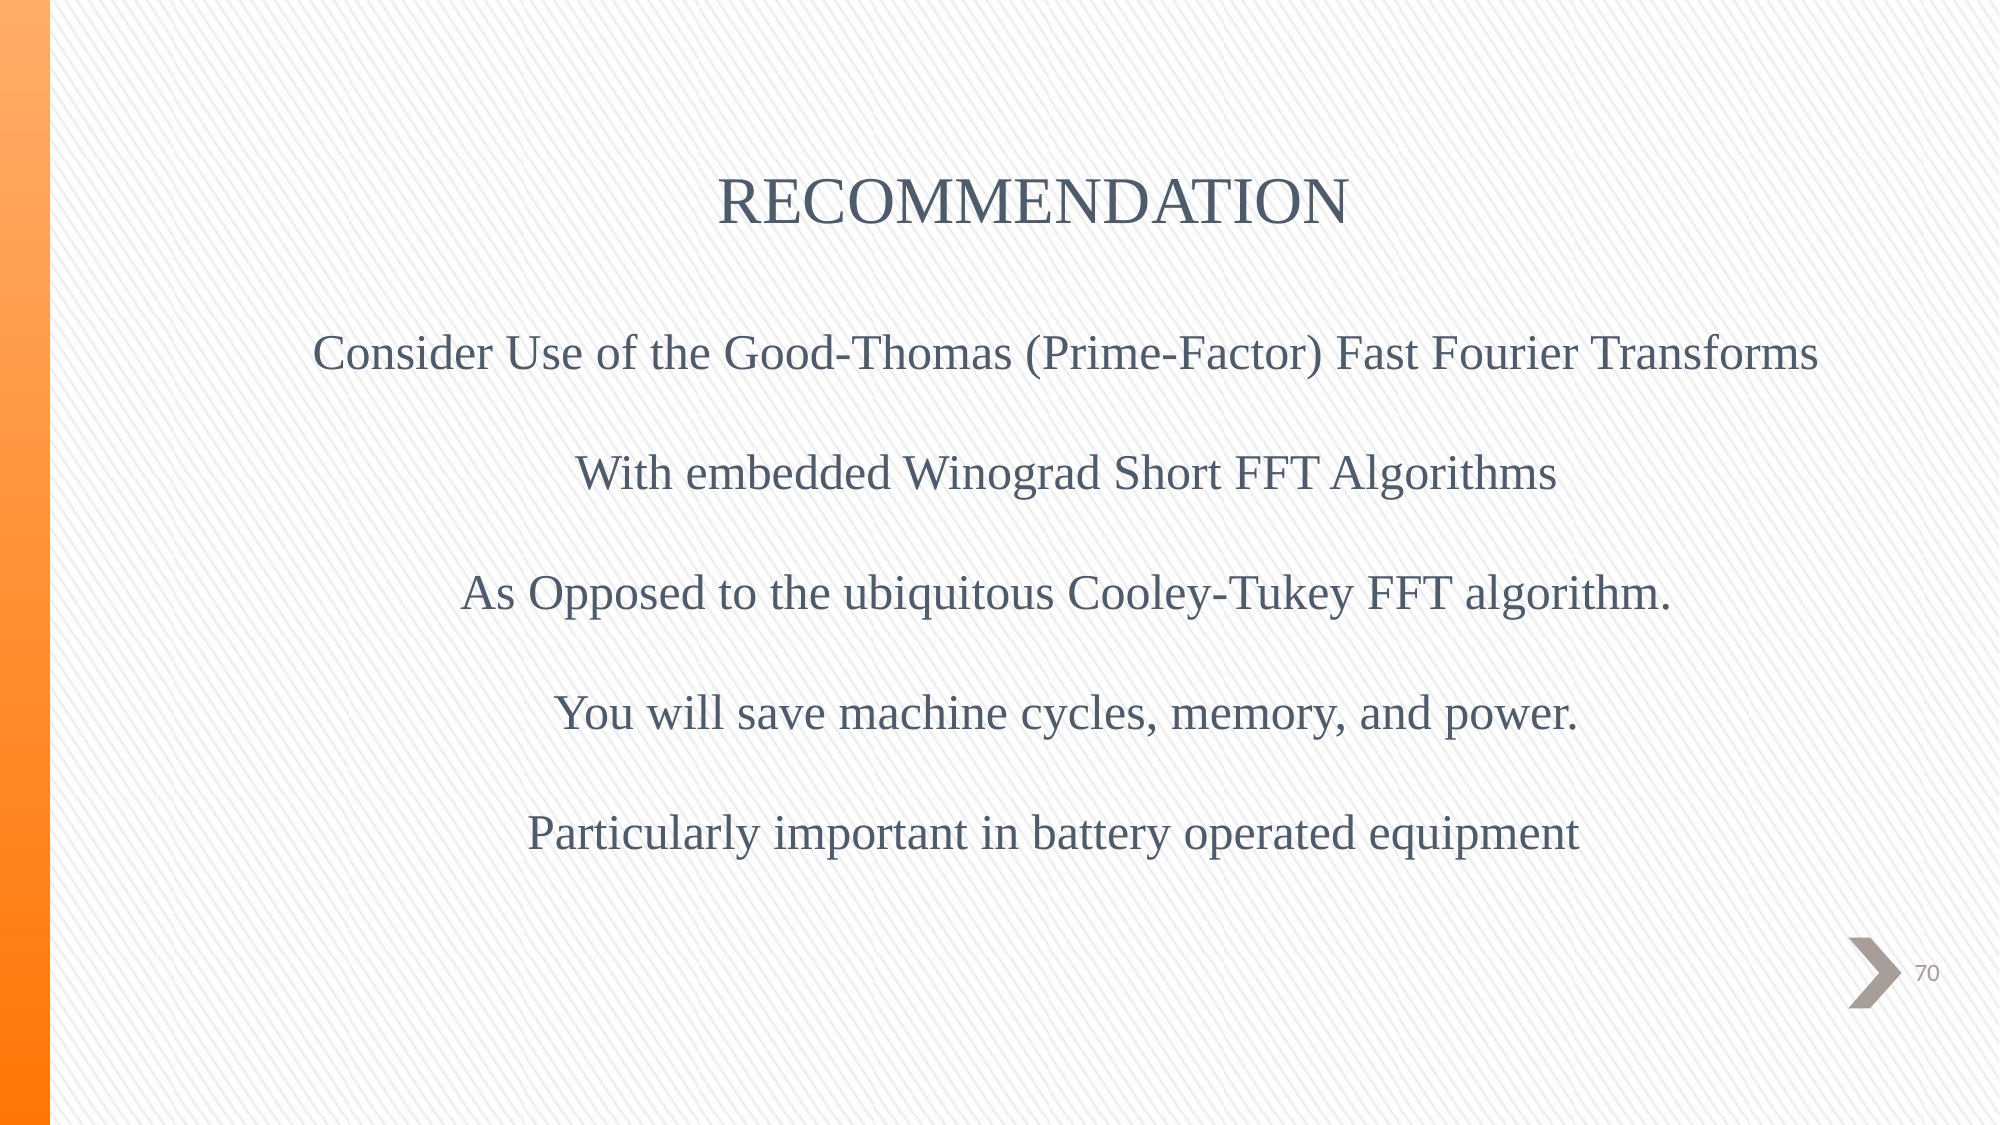

RECOMMENDATION
Consider Use of the Good-Thomas (Prime-Factor) Fast Fourier Transforms

With embedded Winograd Short FFT Algorithms

As Opposed to the ubiquitous Cooley-Tukey FFT algorithm.

You will save machine cycles, memory, and power.

Particularly important in battery operated equipment
70